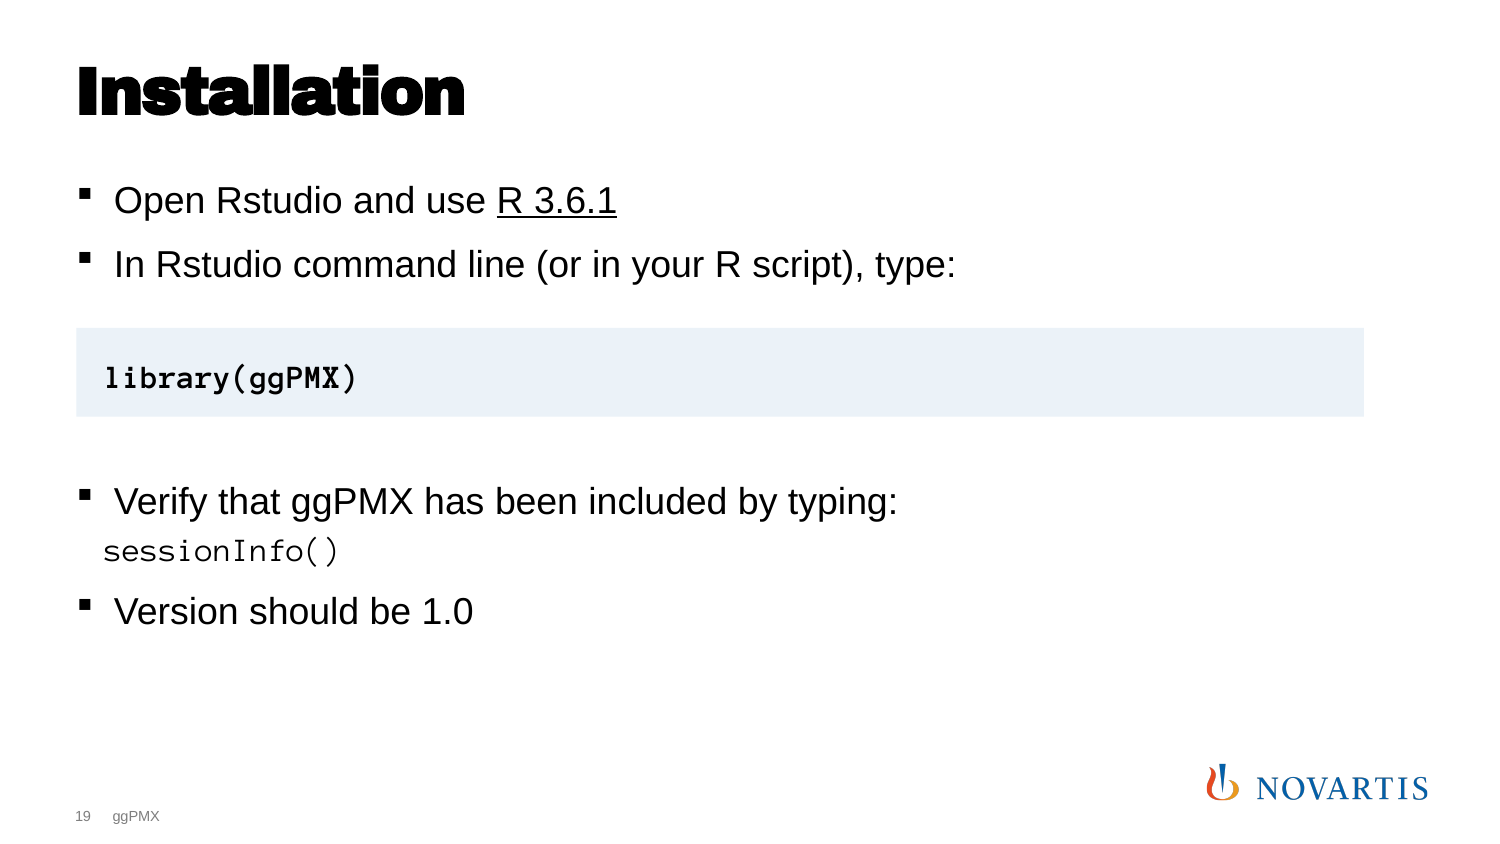

# Installation
Open Rstudio and use R 3.6.1
In Rstudio command line (or in your R script), type:

library(ggPMX)

Verify that ggPMX has been included by typing:
sessionInfo()
Version should be 1.0

19
ggPMX